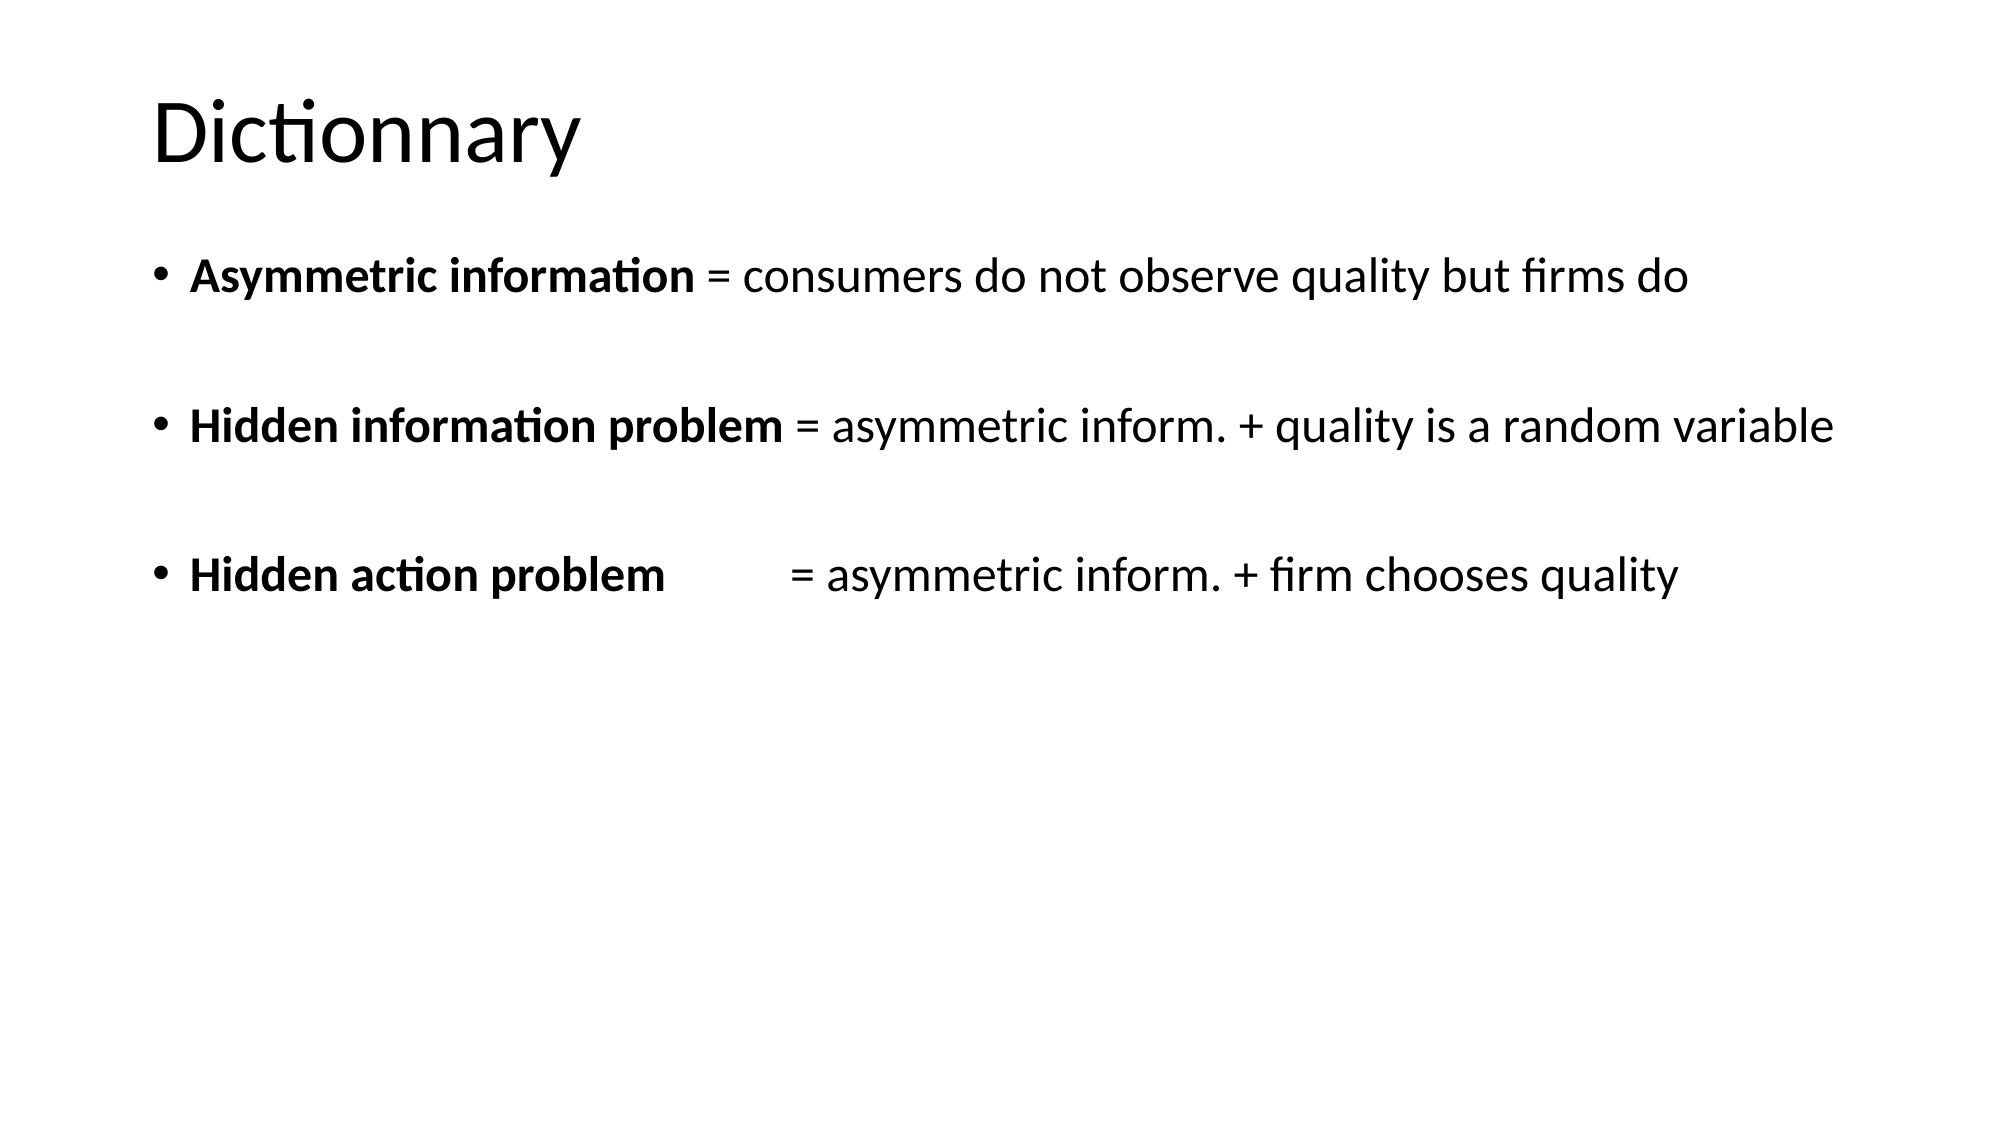

# Dictionnary
Asymmetric information = consumers do not observe quality but firms do

Hidden information problem = asymmetric inform. + quality is a random variable

Hidden action problem           = asymmetric inform. + firm chooses quality